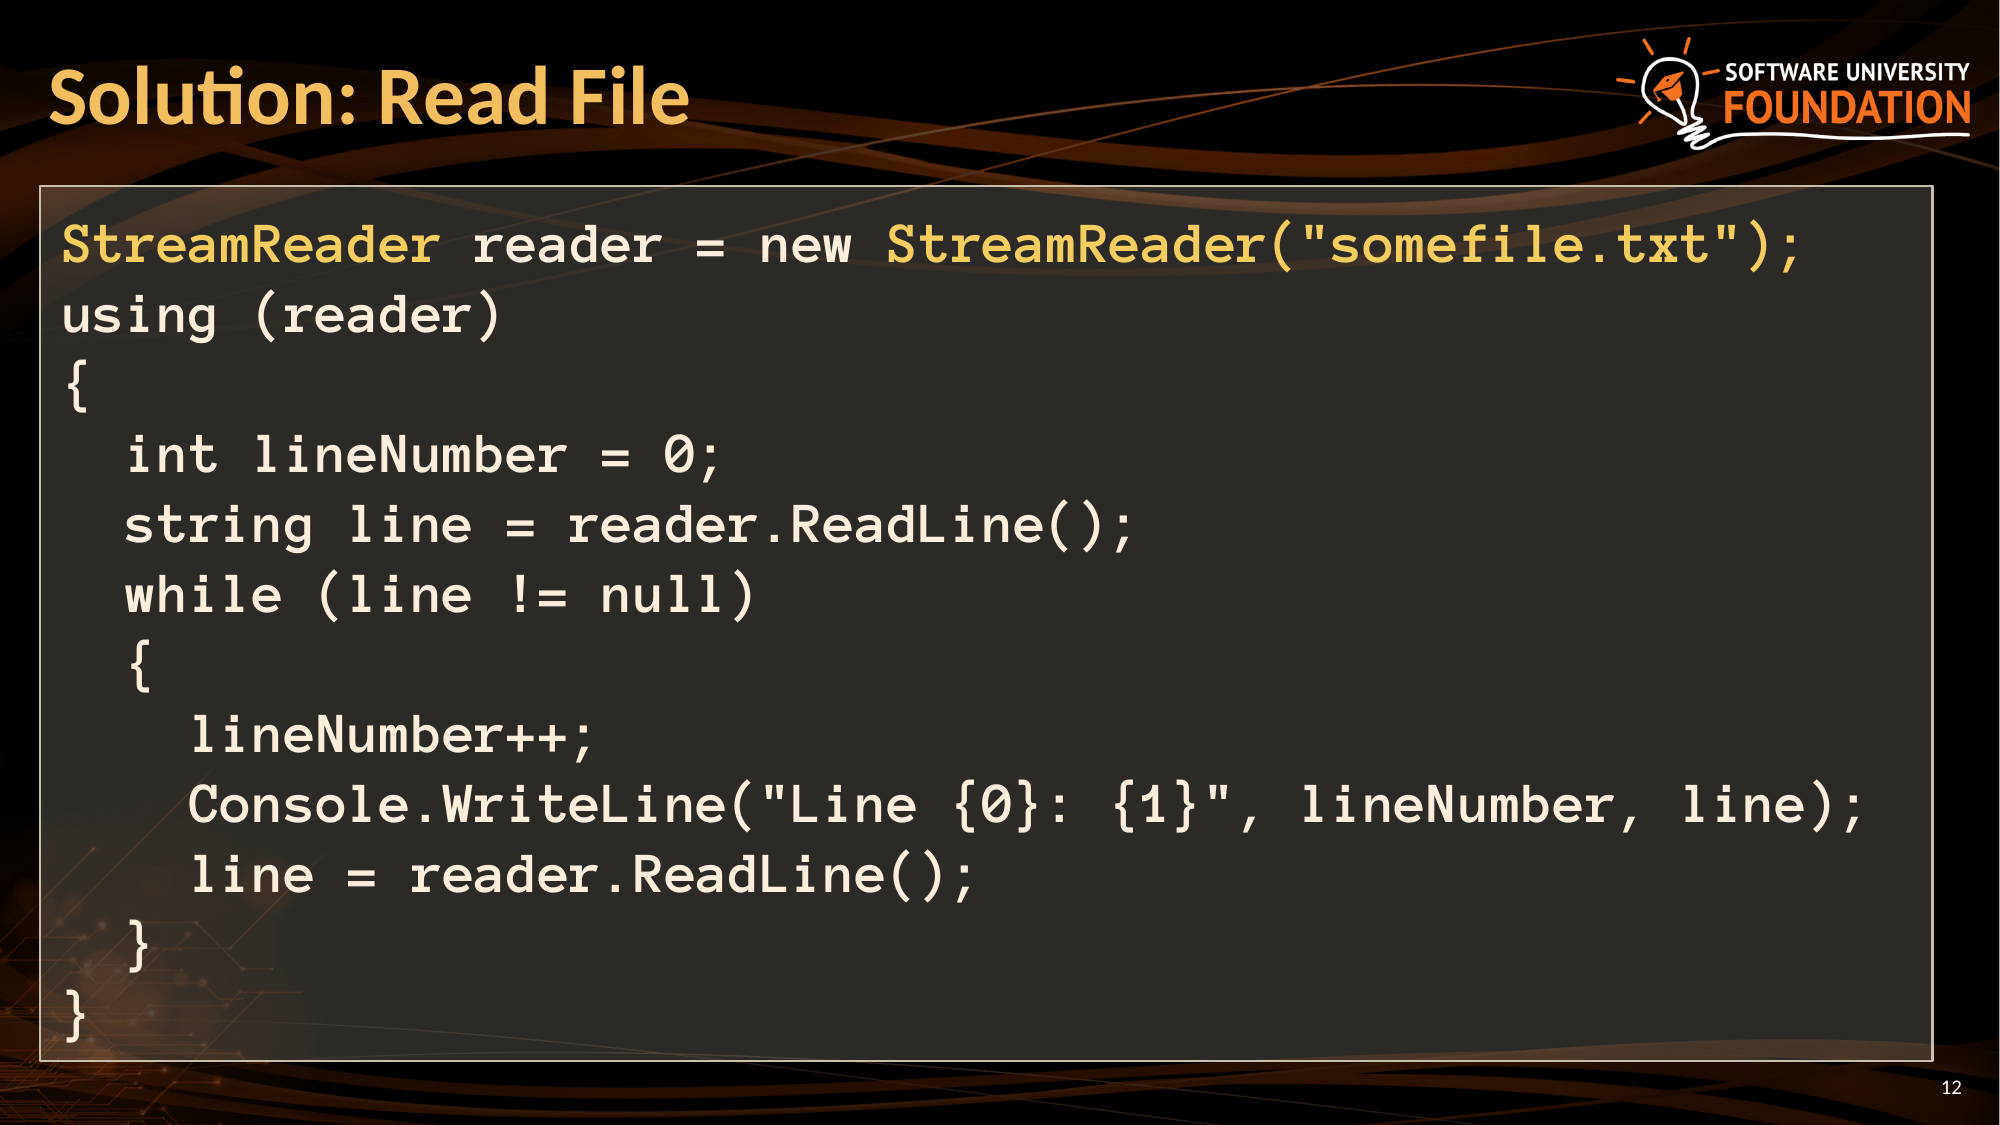

# Solution: Read File
StreamReader reader = new StreamReader("somefile.txt");
using (reader)
{
  int lineNumber = 0;
  string line = reader.ReadLine();
  while (line != null)
  {
    lineNumber++;
    Console.WriteLine("Line {0}: {1}", lineNumber, line);
    line = reader.ReadLine();
  }
}
12